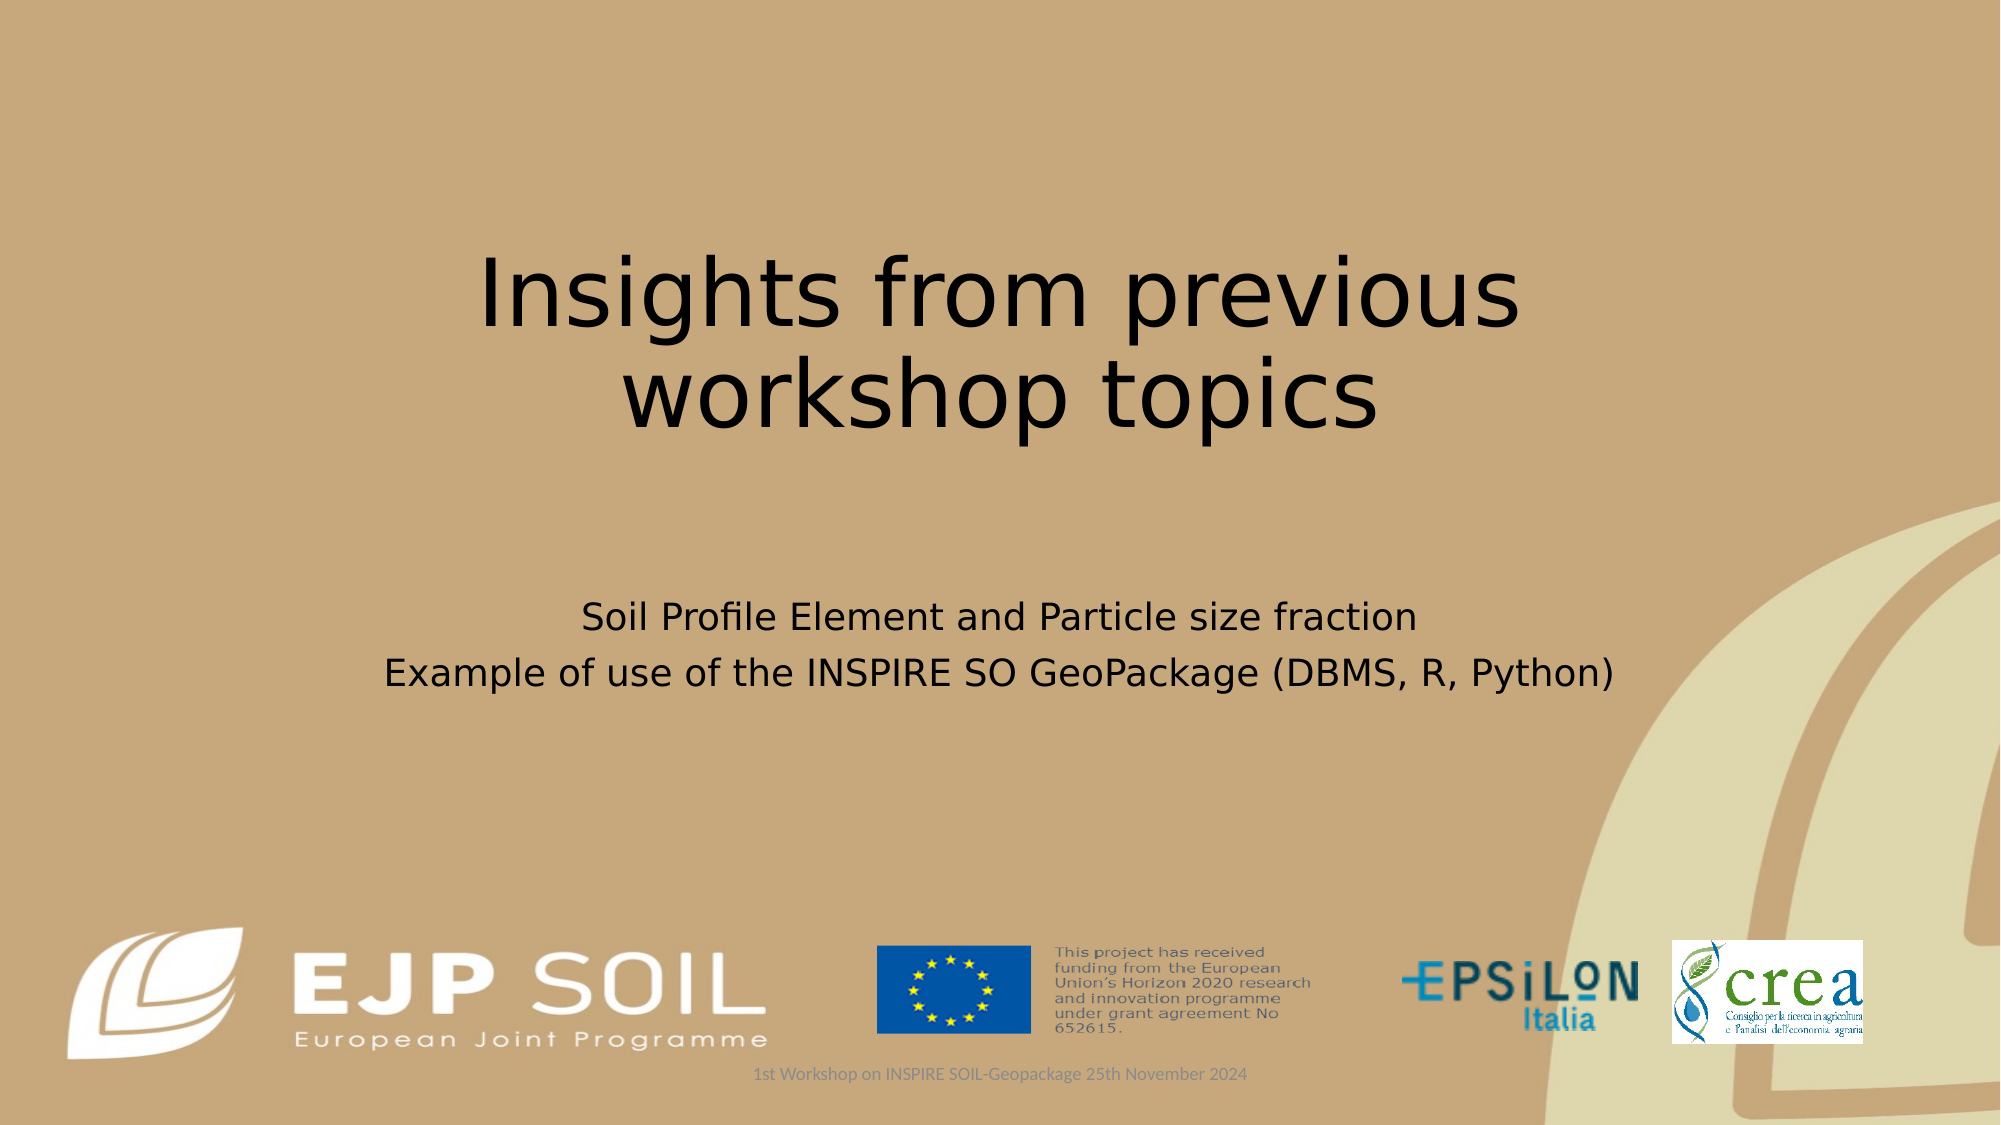

# Insights from previous workshop topics
Soil Profile Element and Particle size fraction
Example of use of the INSPIRE SO GeoPackage (DBMS, R, Python)
1st Workshop on INSPIRE SOIL-Geopackage 25th November 2024